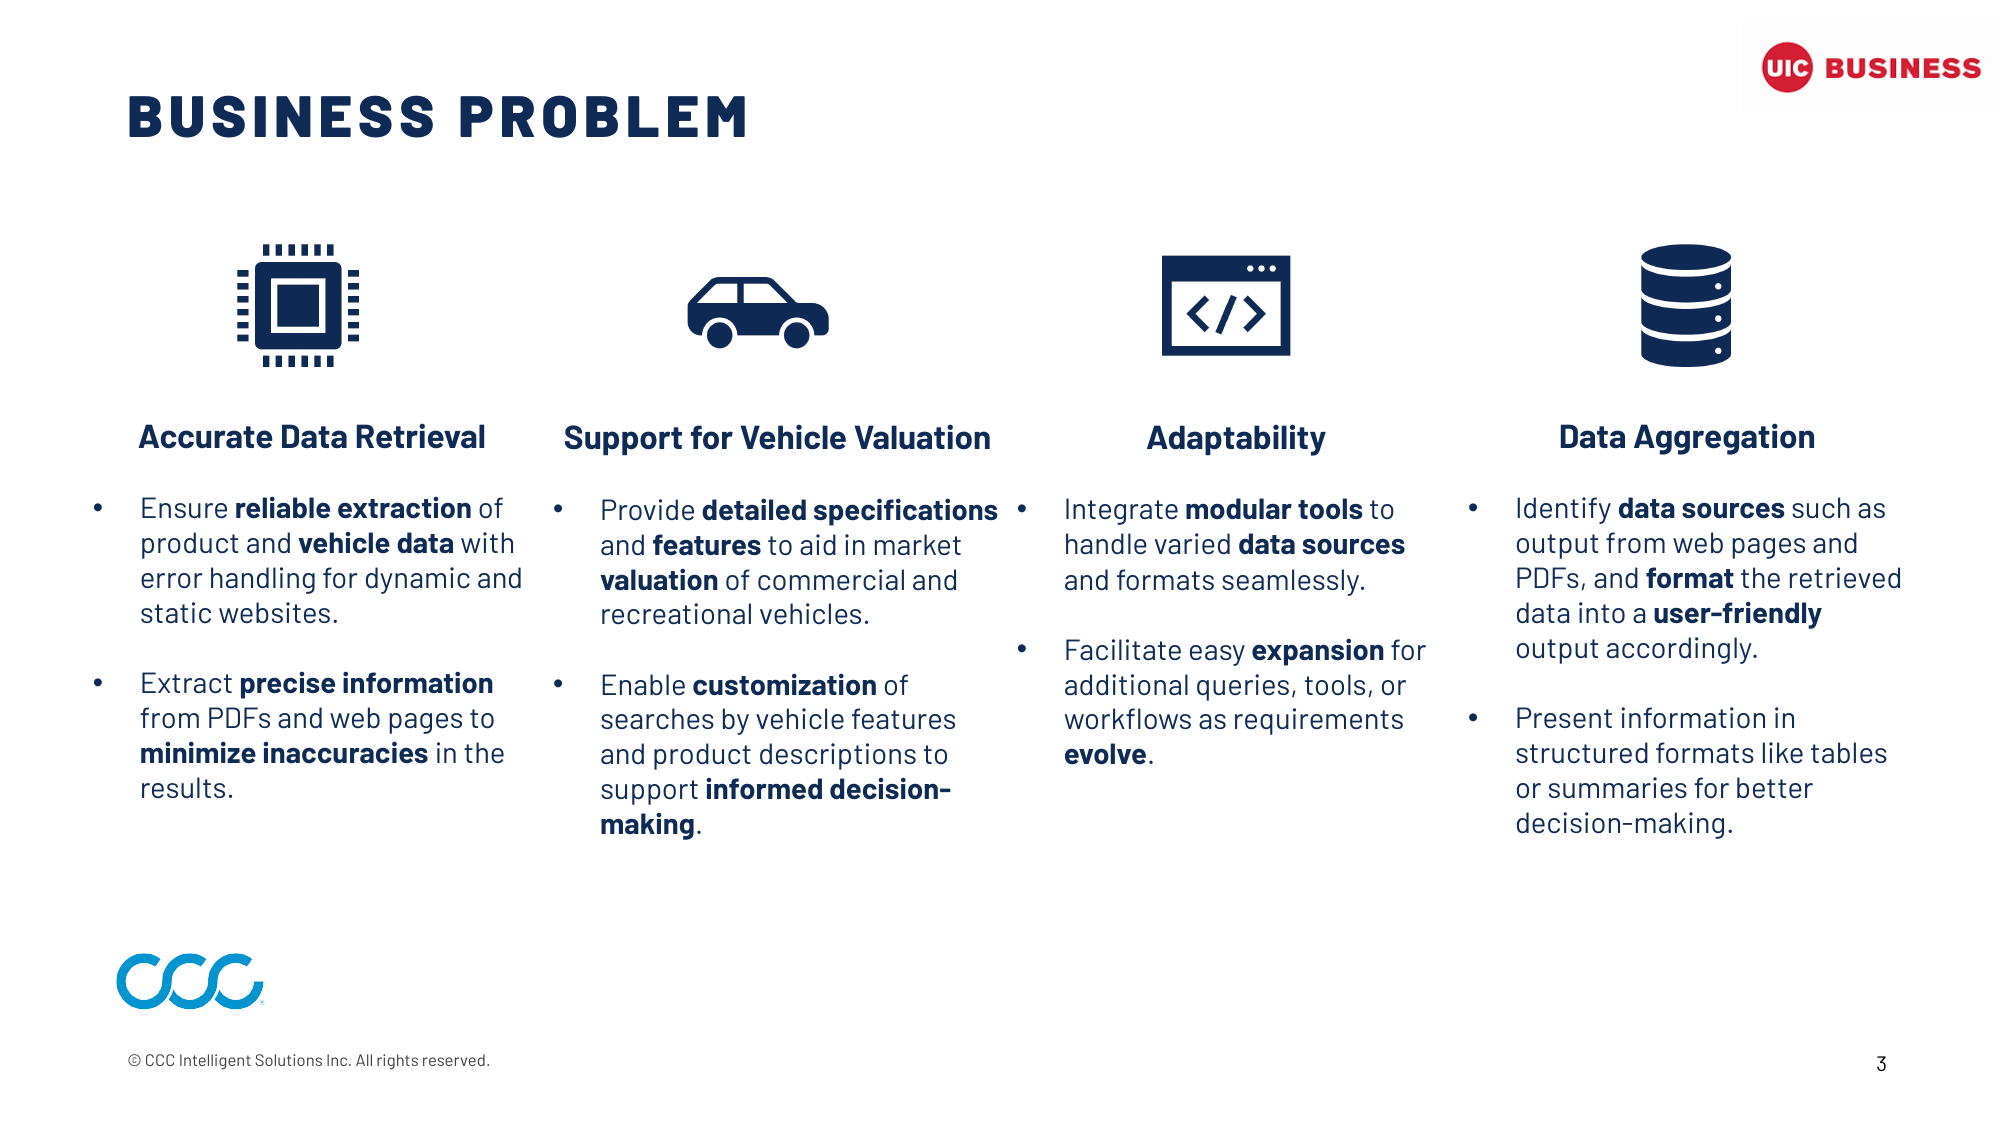

BUSINESS PROBLEM

Accurate Data Retrieval

Ensure reliable extraction of product and vehicle data with error handling for dynamic and static websites.

Extract precise information from PDFs and web pages to minimize inaccuracies in the results.

Data Aggregation

Identify data sources such as output from web pages and PDFs, and format the retrieved data into a user-friendly output accordingly.

Present information in structured formats like tables or summaries for better decision-making.

Adaptability

Integrate modular tools to handle varied data sources and formats seamlessly.

Facilitate easy expansion for additional queries, tools, or workflows as requirements evolve.

Support for Vehicle Valuation

Provide detailed specifications and features to aid in market valuation of commercial and recreational vehicles.

Enable customization of searches by vehicle features and product descriptions to support informed decision-making.
© CCC Intelligent Solutions Inc. All rights reserved.
3